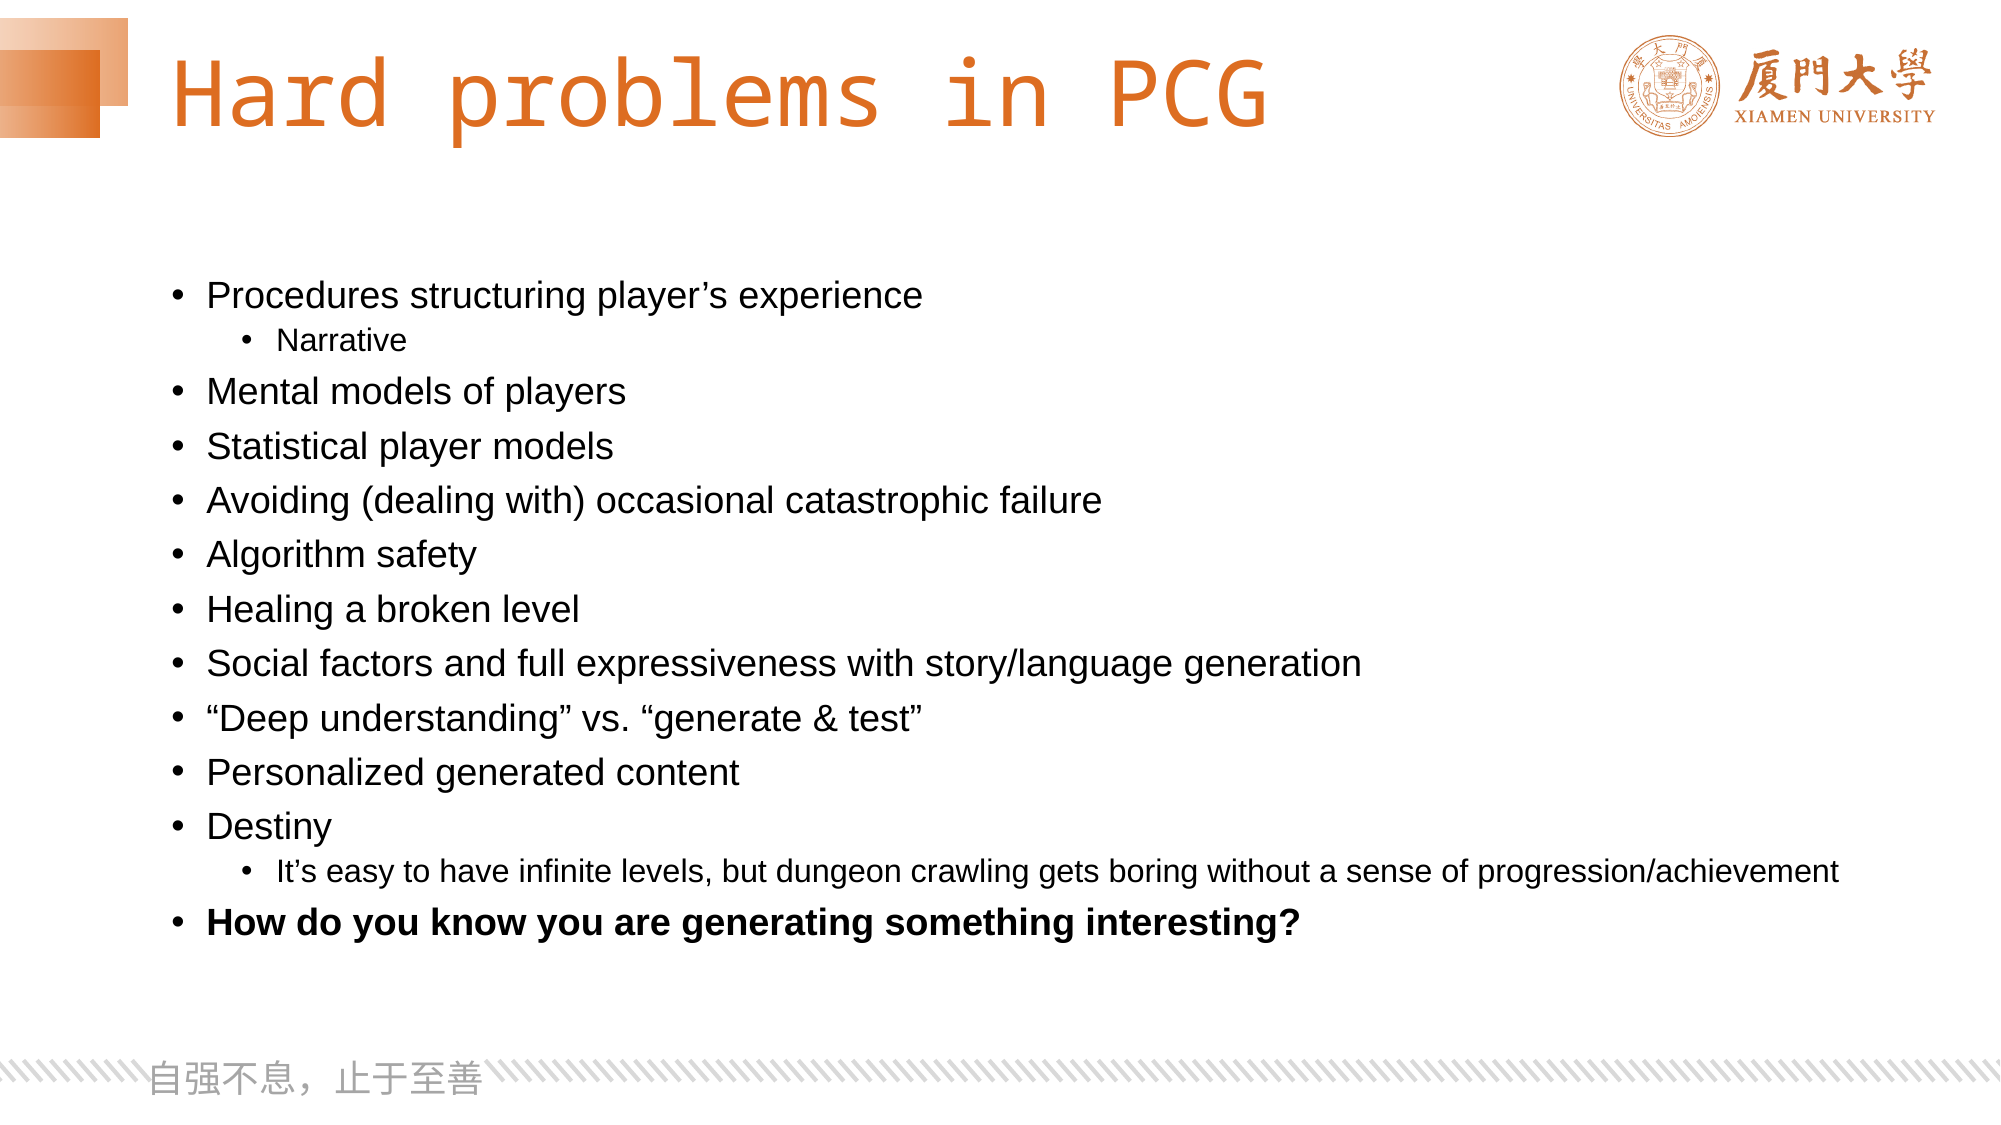

# Hard problems in PCG
Procedures structuring player’s experience
Narrative
Mental models of players
Statistical player models
Avoiding (dealing with) occasional catastrophic failure
Algorithm safety
Healing a broken level
Social factors and full expressiveness with story/language generation
“Deep understanding” vs. “generate & test”
Personalized generated content
Destiny
It’s easy to have infinite levels, but dungeon crawling gets boring without a sense of progression/achievement
How do you know you are generating something interesting?